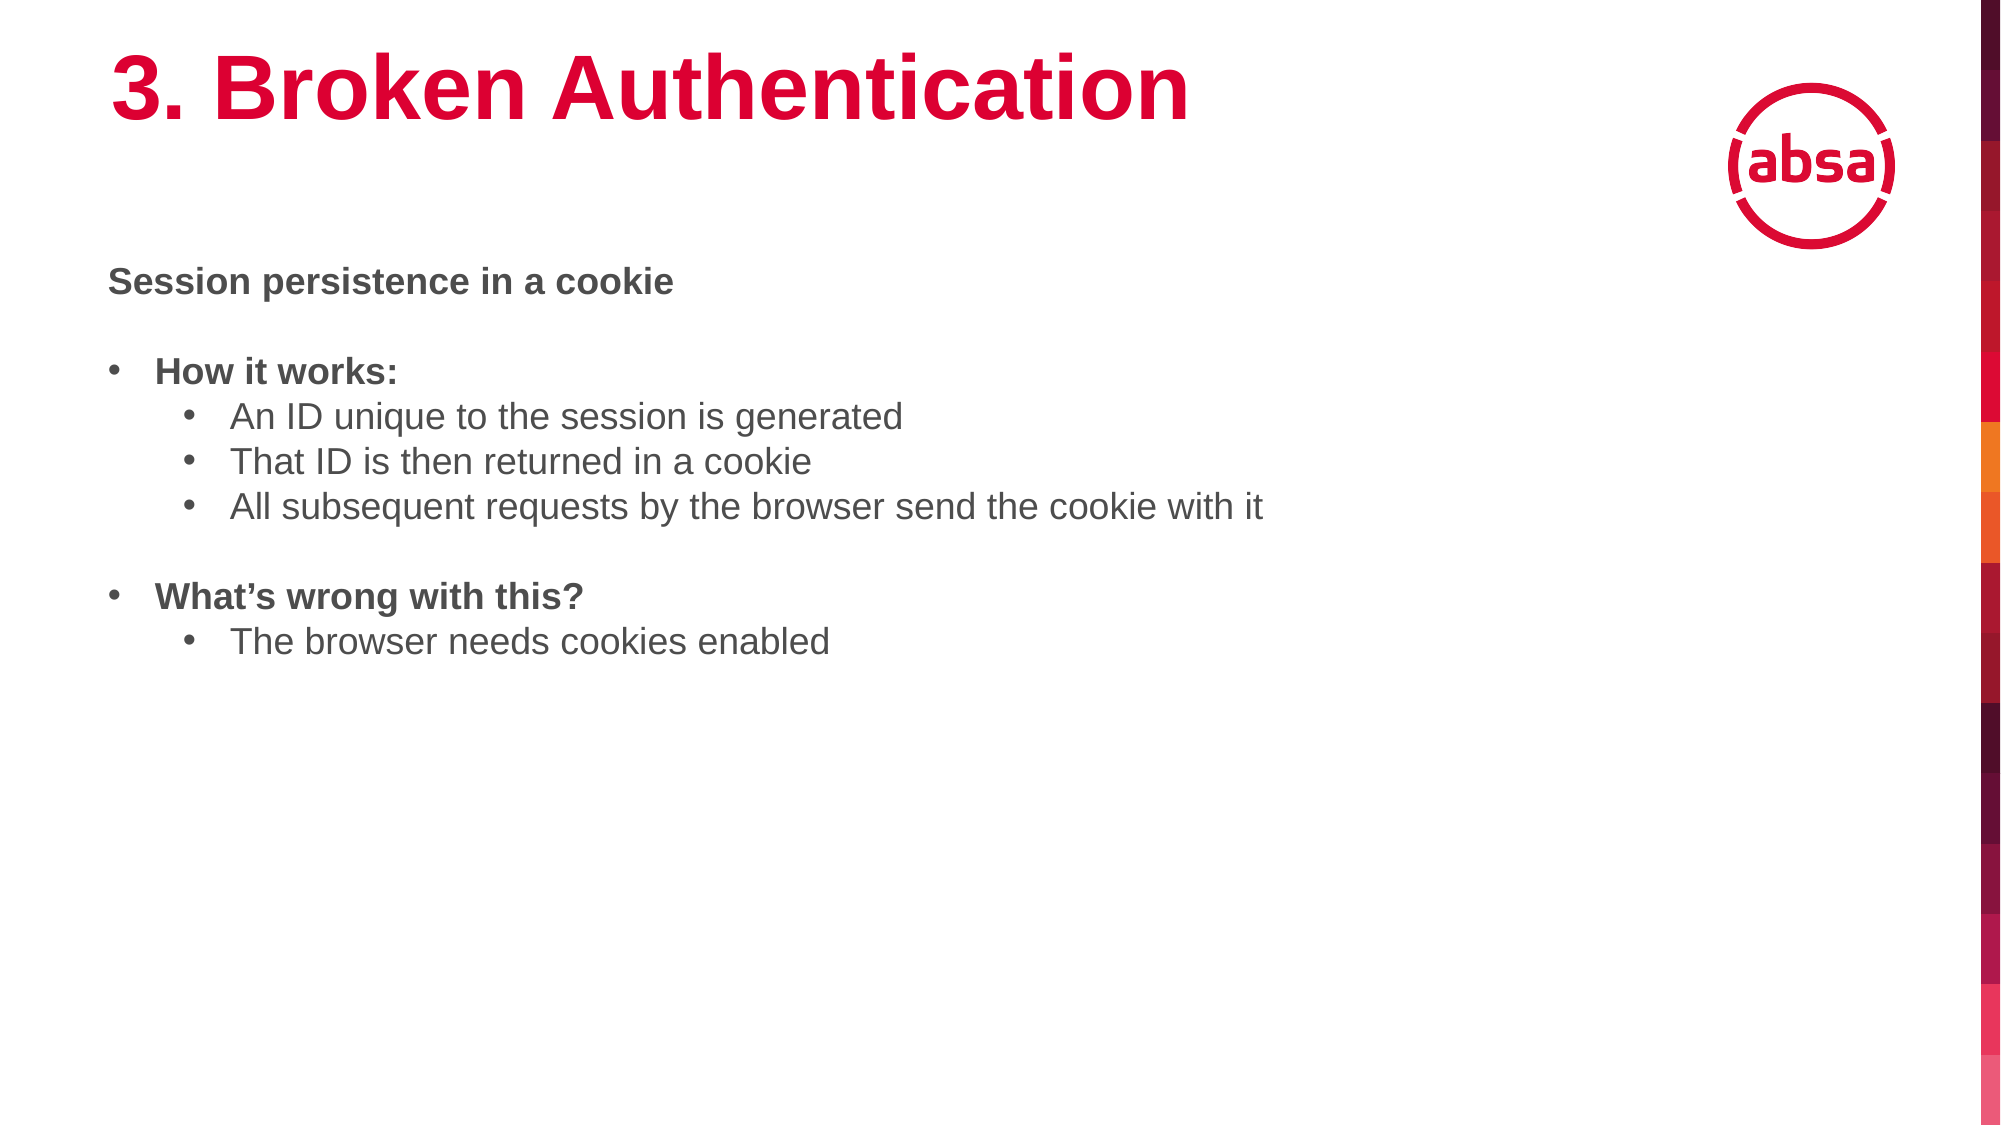

3. Broken Authentication
Session persistence in a cookie

How it works:
An ID unique to the session is generated
That ID is then returned in a cookie
All subsequent requests by the browser send the cookie with it

What’s wrong with this?
The browser needs cookies enabled